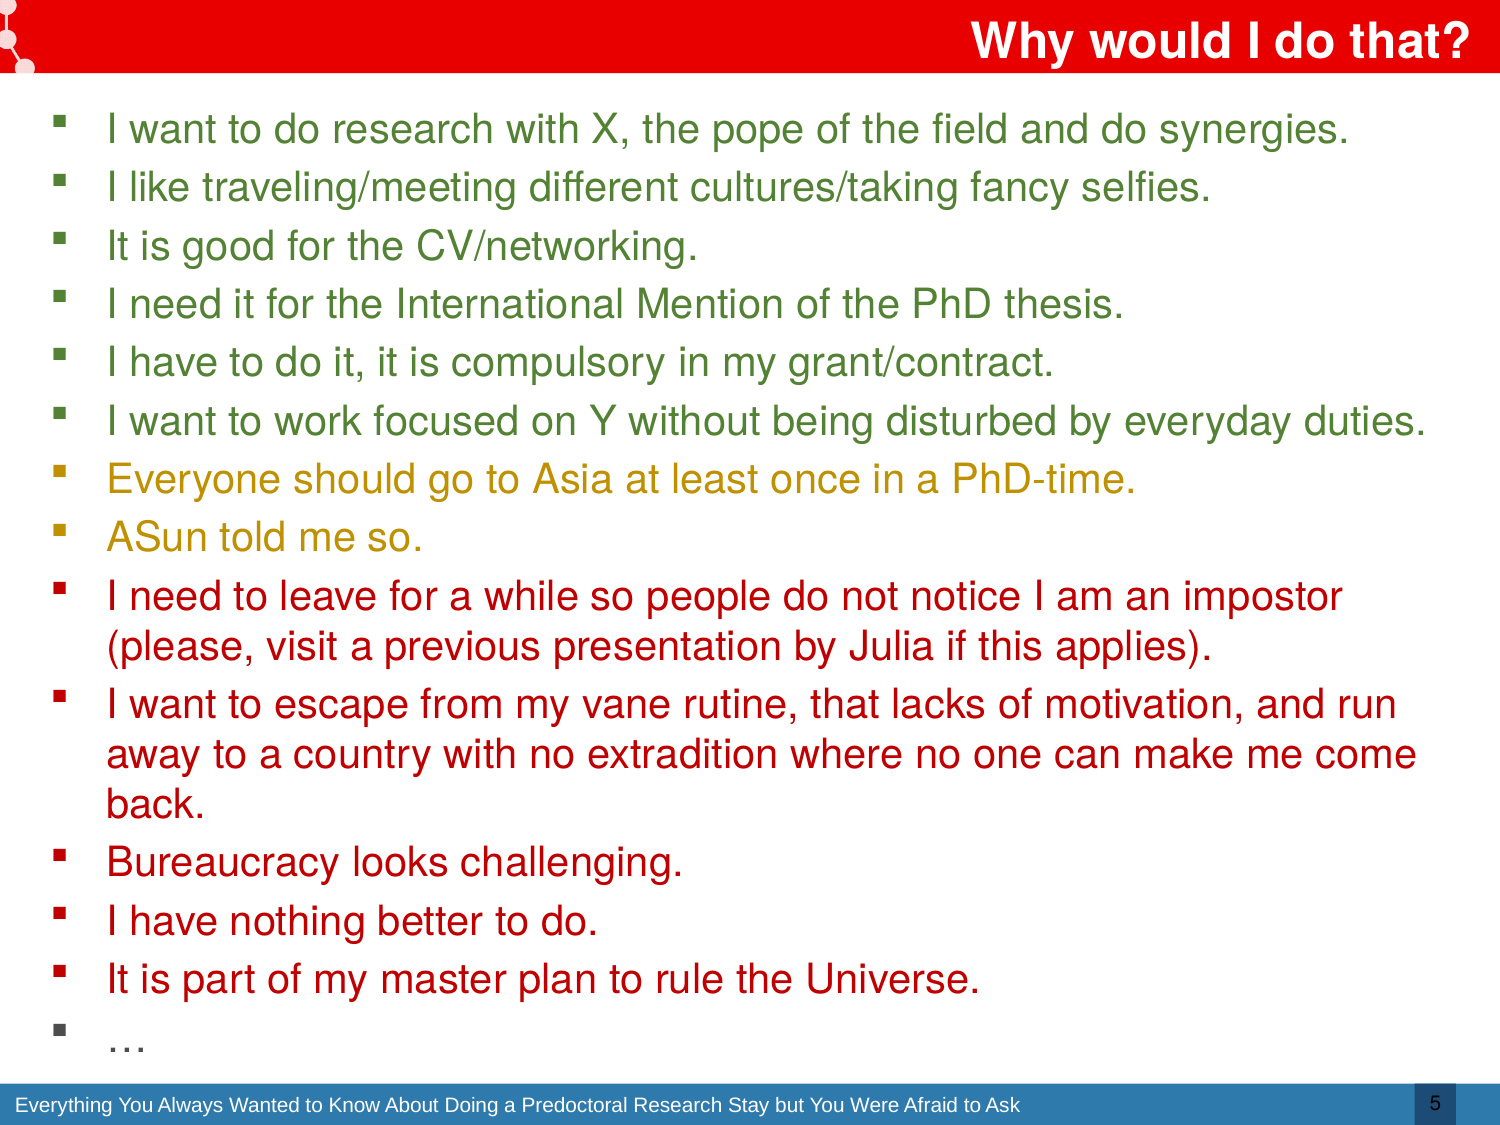

# Why would I do that?
I want to do research with X, the pope of the field and do synergies.
I like traveling/meeting different cultures/taking fancy selfies.
It is good for the CV/networking.
I need it for the International Mention of the PhD thesis.
I have to do it, it is compulsory in my grant/contract.
I want to work focused on Y without being disturbed by everyday duties.
Everyone should go to Asia at least once in a PhD-time.
ASun told me so.
I need to leave for a while so people do not notice I am an impostor (please, visit a previous presentation by Julia if this applies).
I want to escape from my vane rutine, that lacks of motivation, and run away to a country with no extradition where no one can make me come back.
Bureaucracy looks challenging.
I have nothing better to do.
It is part of my master plan to rule the Universe.
…

5